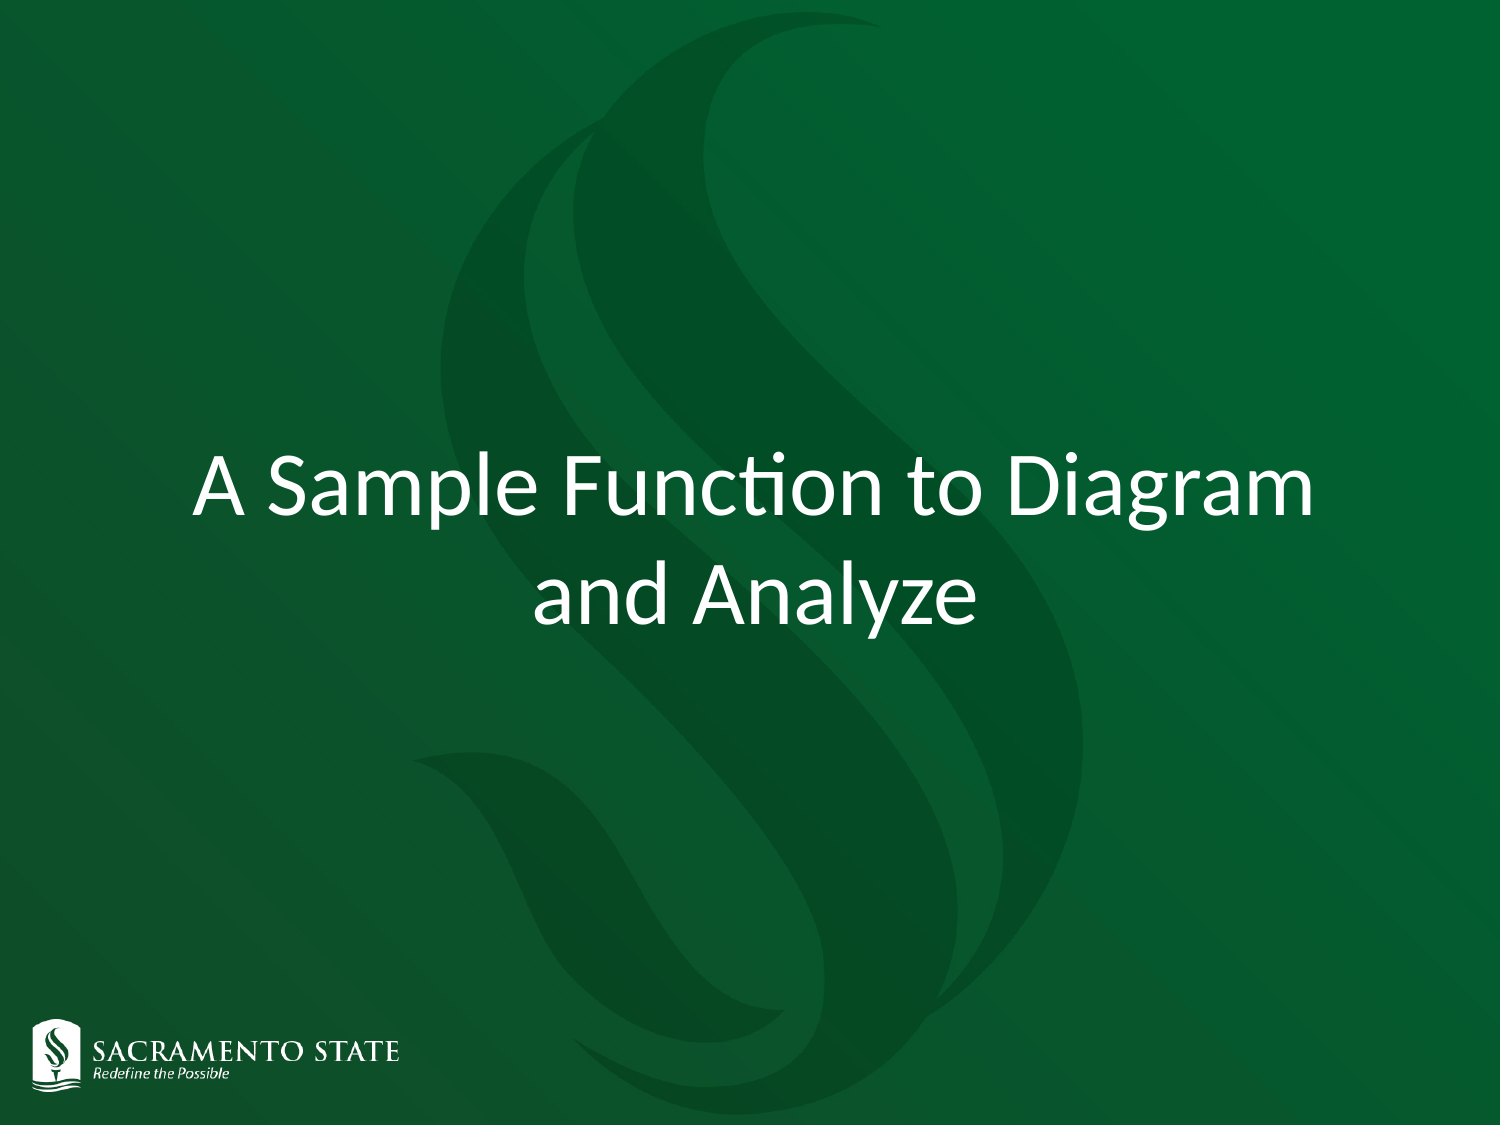

# A Sample Function to Diagram and Analyze